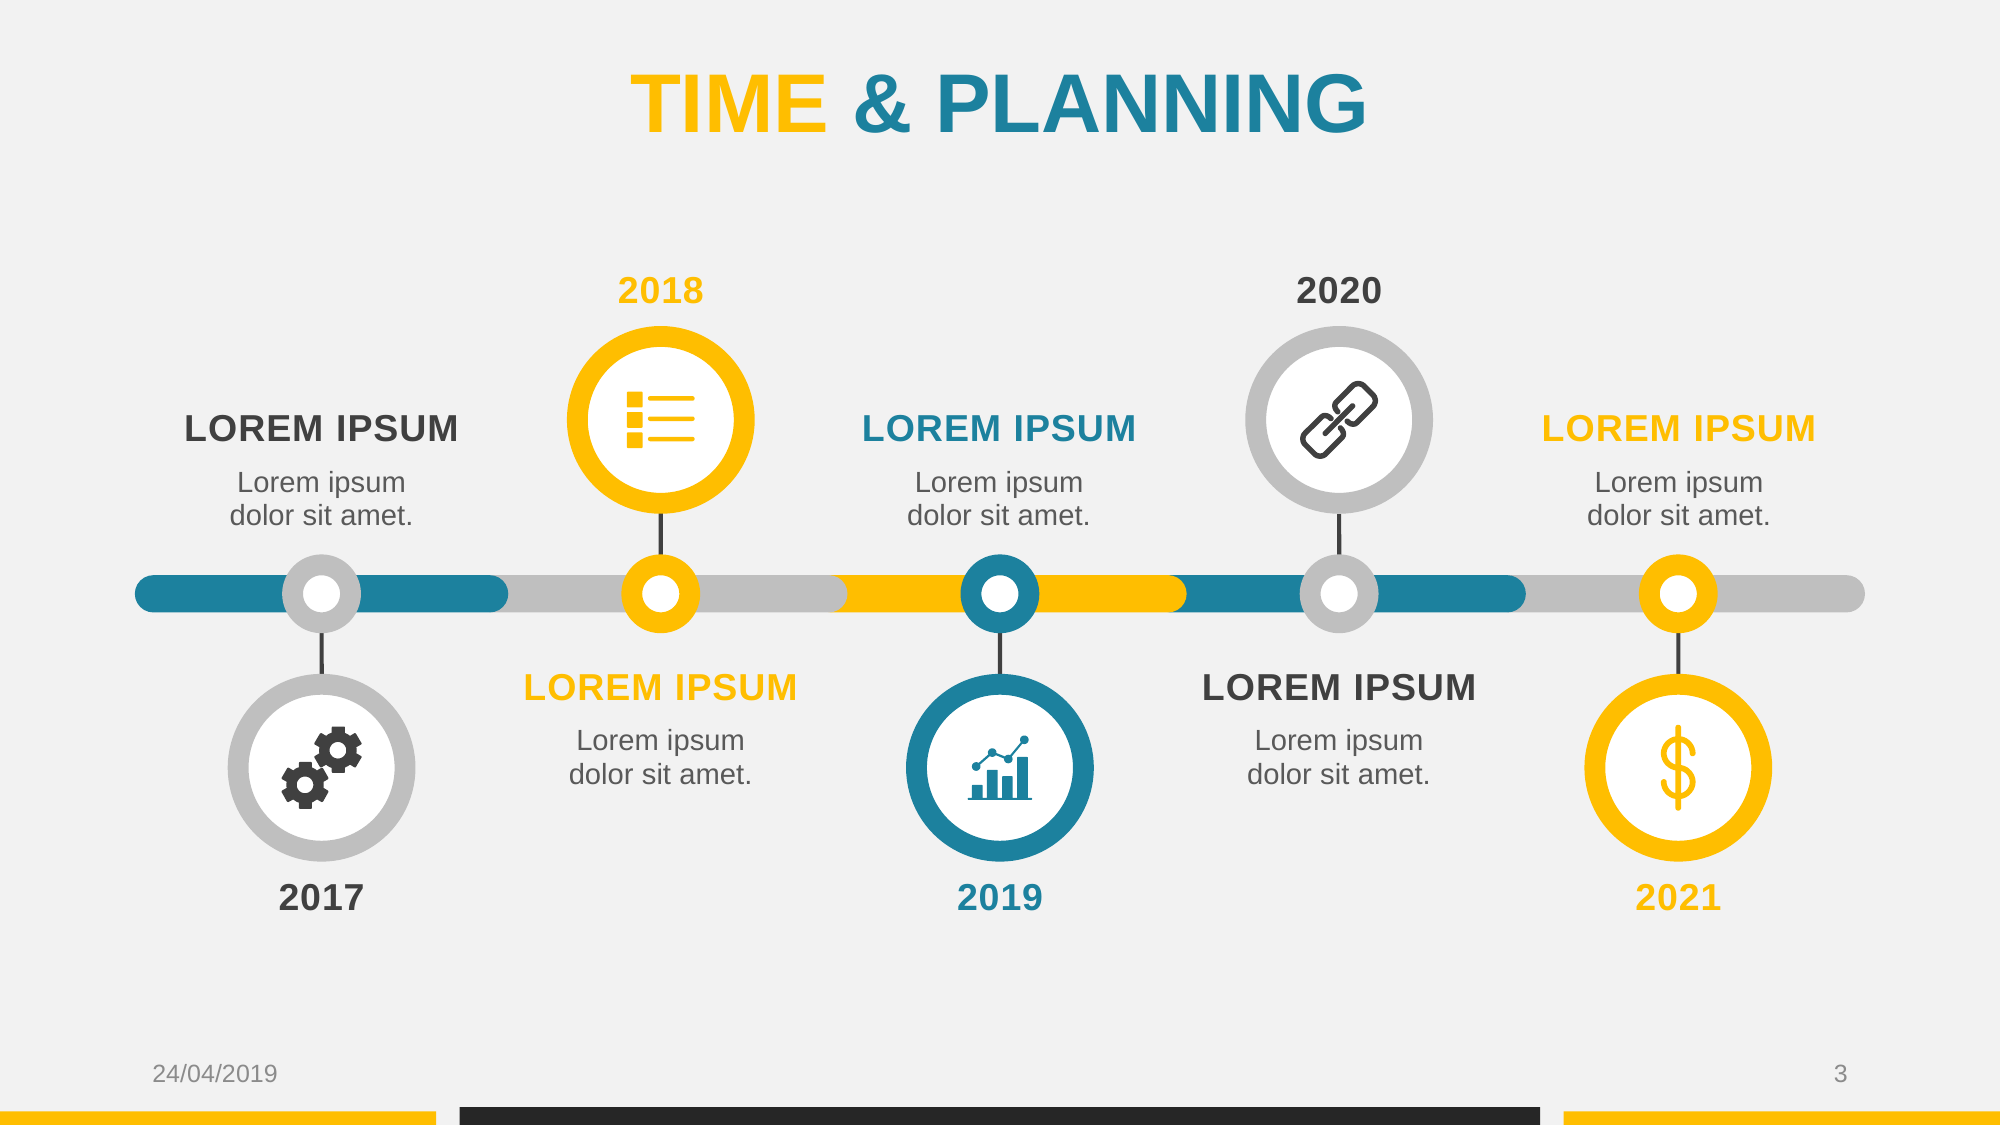

TIME & PLANNING
2018
2020

LOREM IPSUM
LOREM IPSUM
LOREM IPSUM
Lorem ipsum dolor sit amet.
Lorem ipsum dolor sit amet.
Lorem ipsum dolor sit amet.

LOREM IPSUM
LOREM IPSUM

Lorem ipsum dolor sit amet.
Lorem ipsum dolor sit amet.

2017
2019
2021
24/04/2019
3